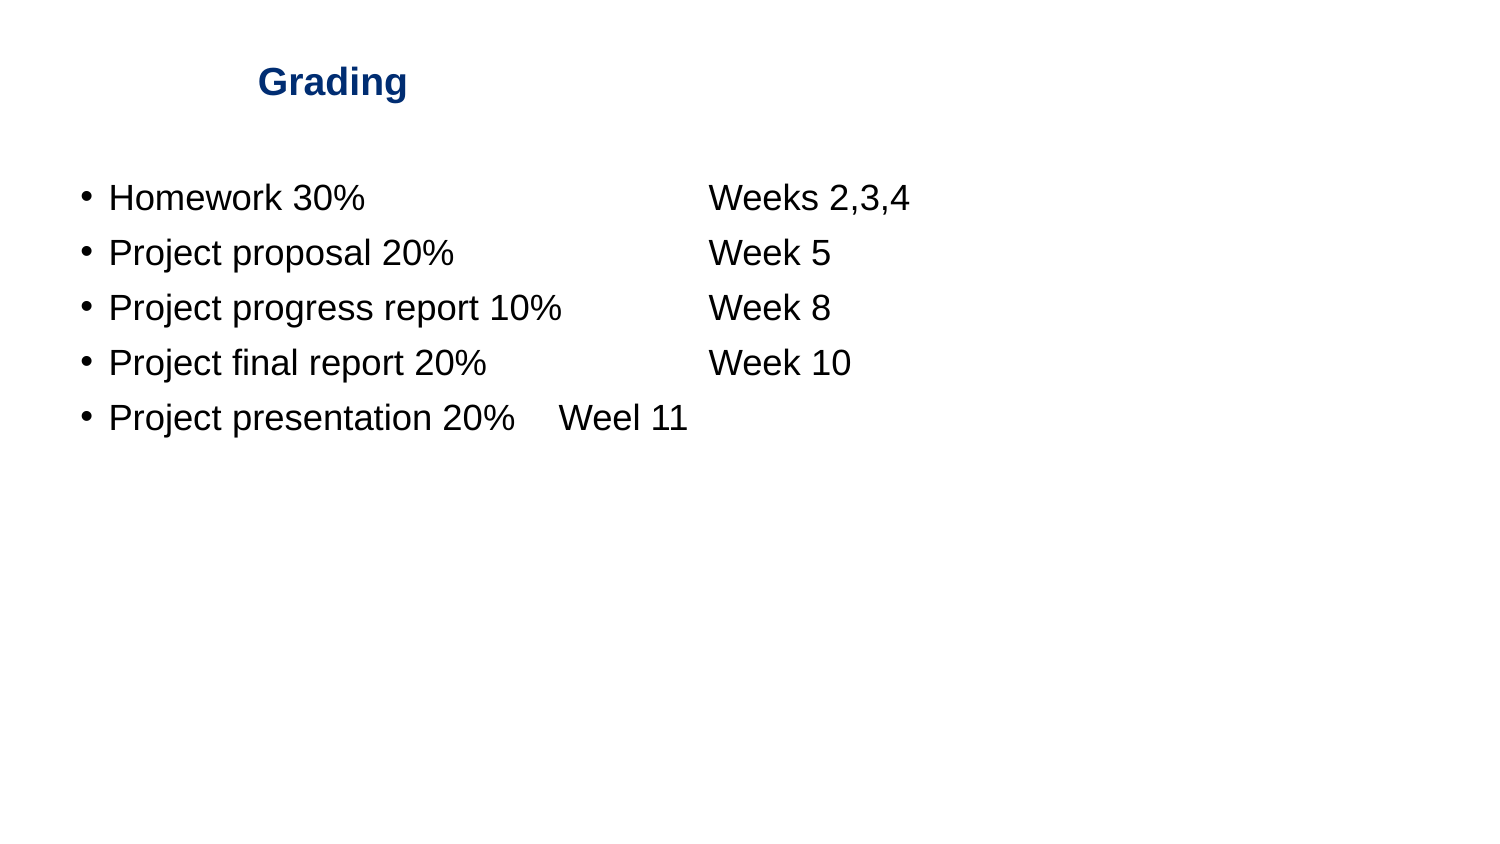

# Grading
Homework 30%  			Weeks 2,3,4
Project proposal 20%  		Week 5
Project progress report 10%  	Week 8
Project final report 20%  		Week 10
Project presentation 20%  	Weel 11